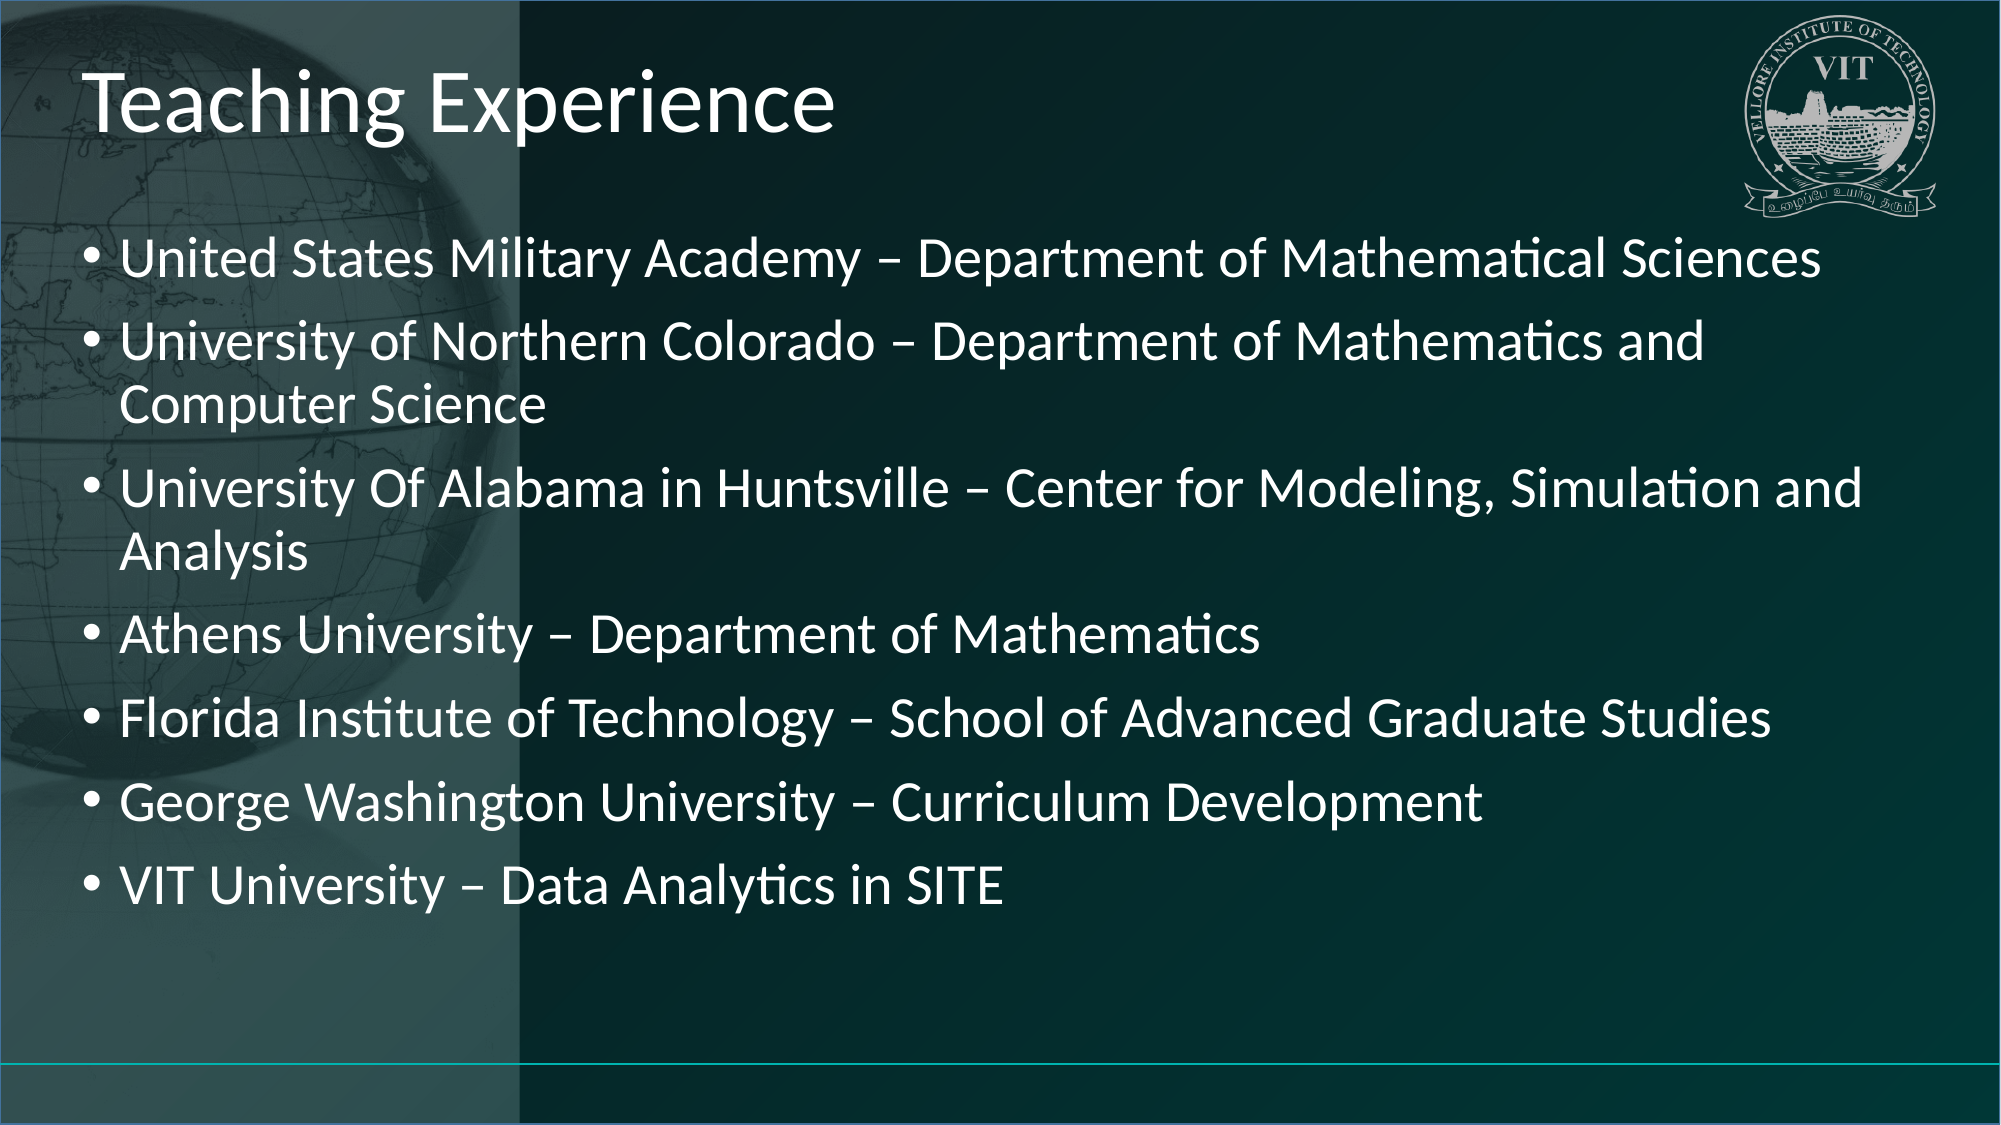

# Teaching Experience
United States Military Academy – Department of Mathematical Sciences
University of Northern Colorado – Department of Mathematics and Computer Science
University Of Alabama in Huntsville – Center for Modeling, Simulation and Analysis
Athens University – Department of Mathematics
Florida Institute of Technology – School of Advanced Graduate Studies
George Washington University – Curriculum Development
VIT University – Data Analytics in SITE